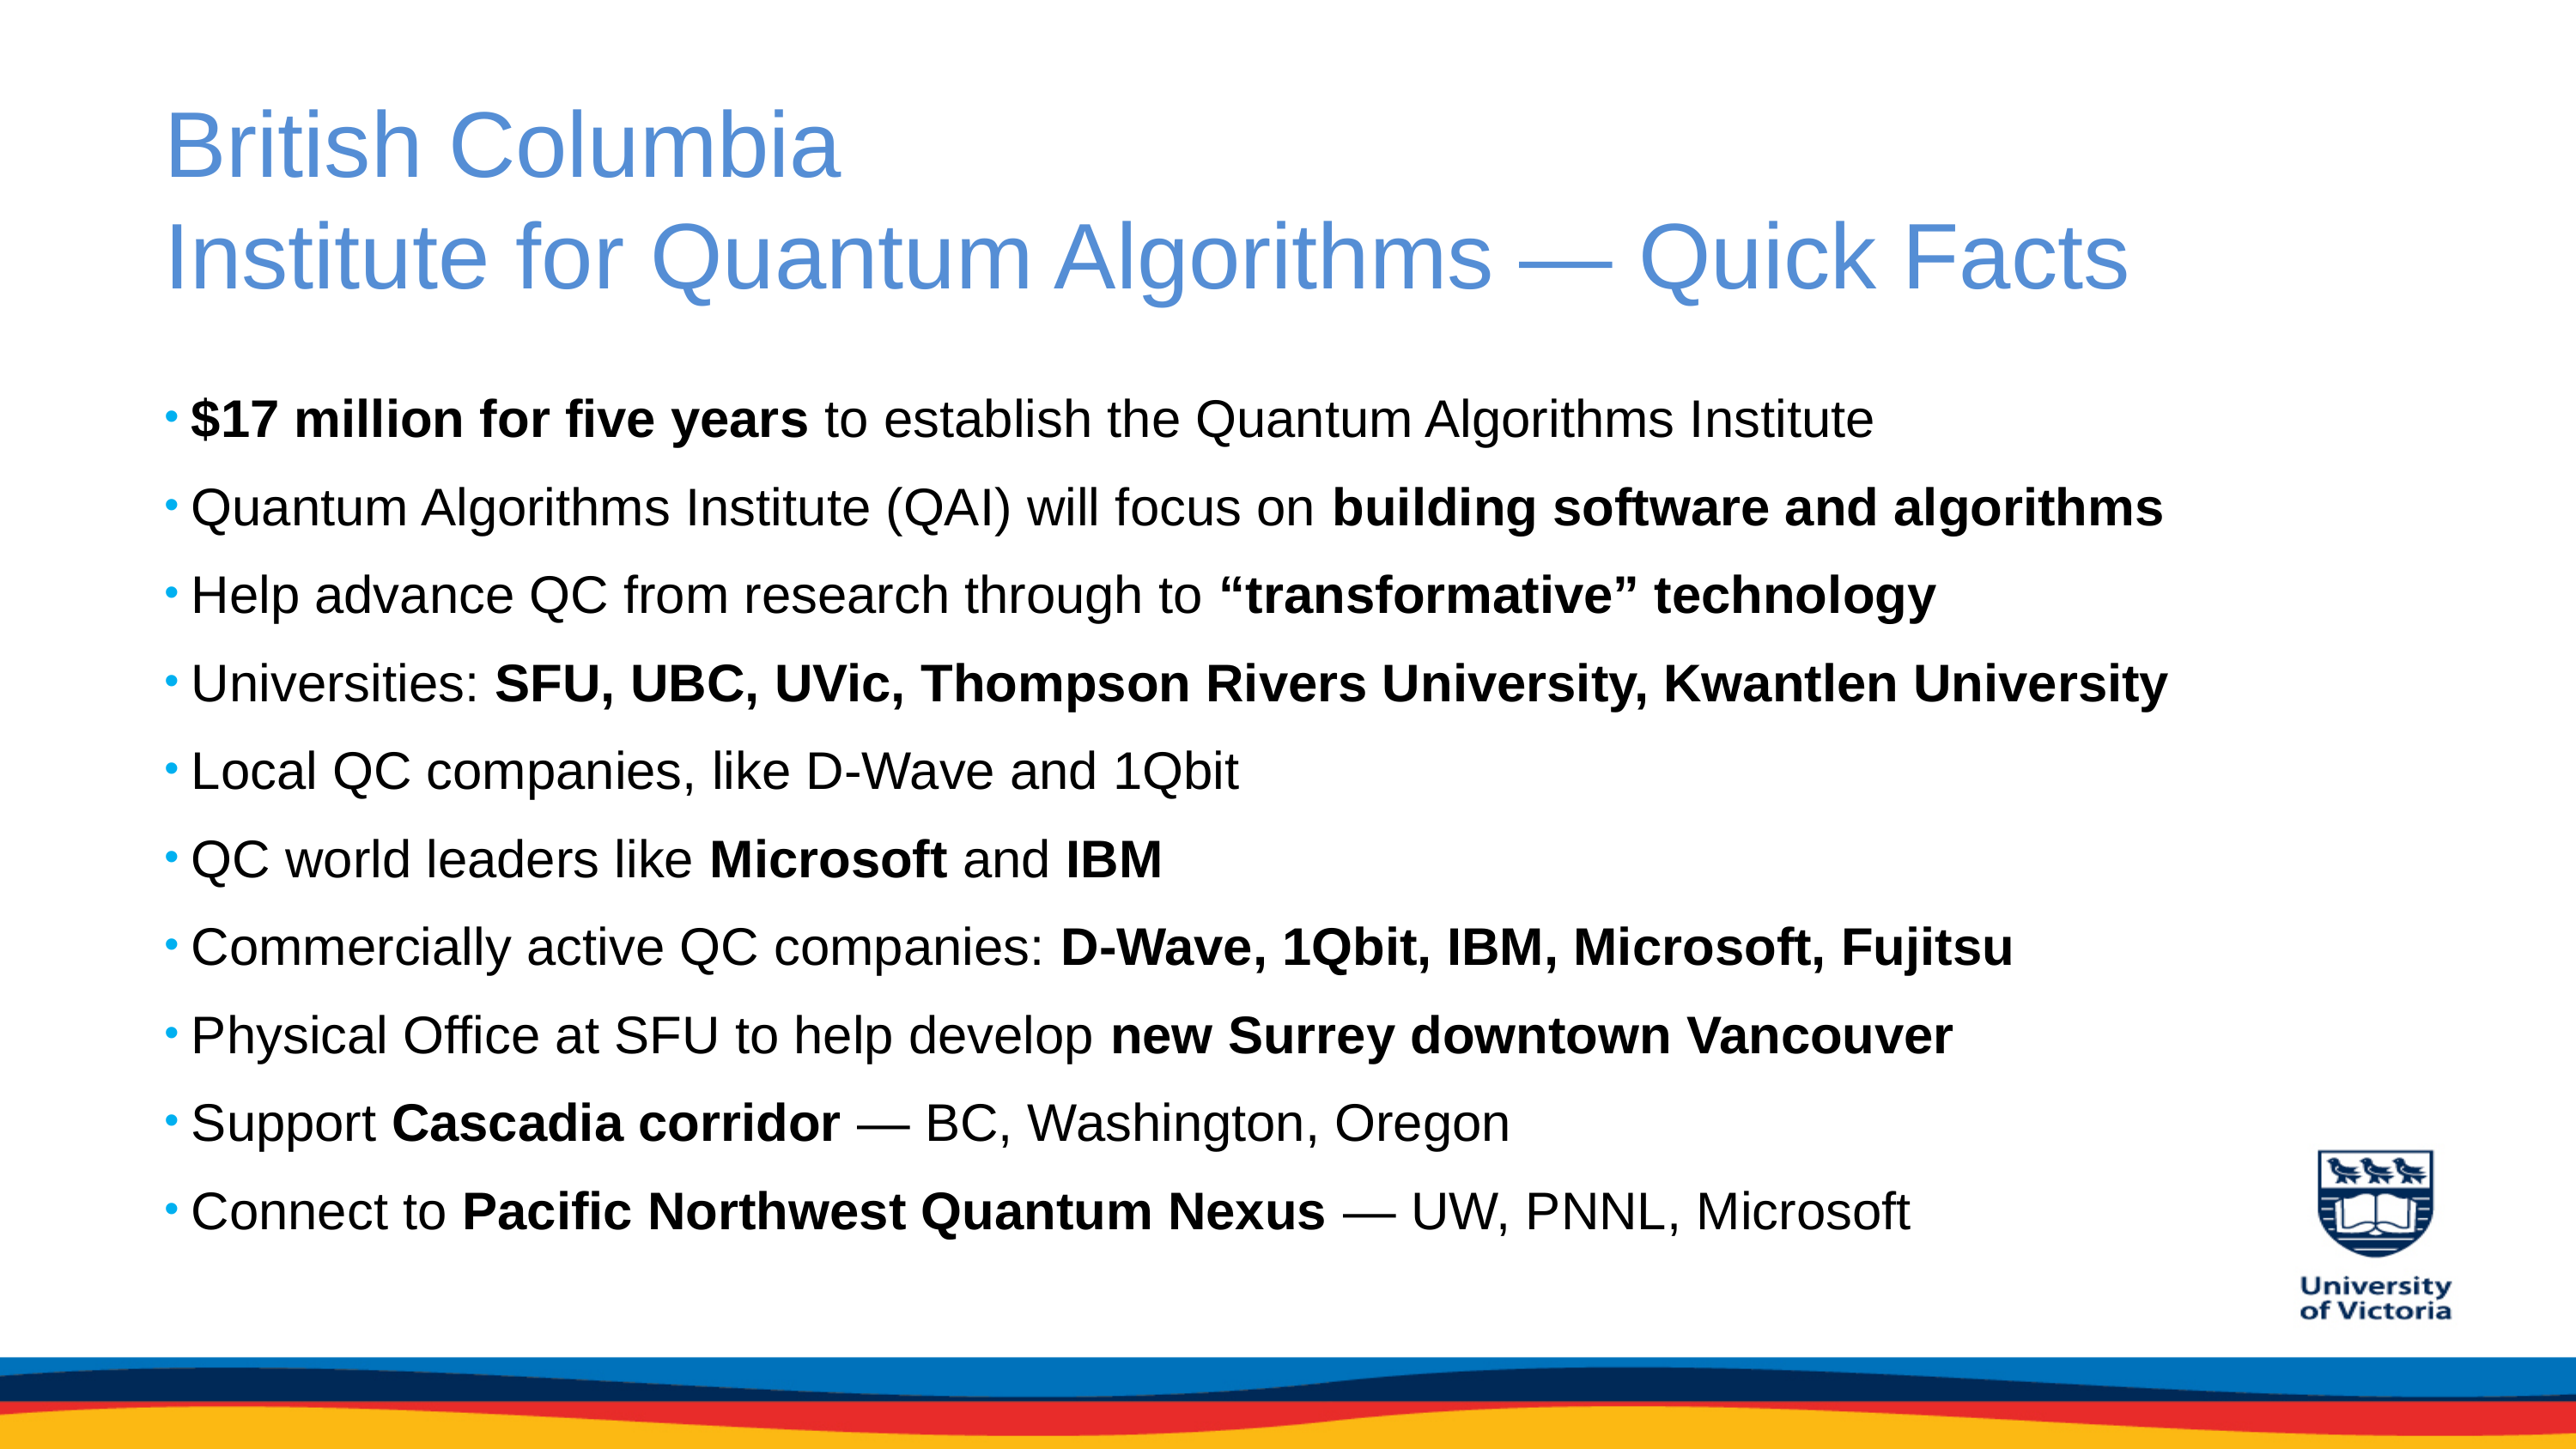

# British Columbia Institute for Quantum Algorithms — Quick Facts
$17 million for five years to establish the Quantum Algorithms Institute
Quantum Algorithms Institute (QAI) will focus on building software and algorithms
Help advance QC from research through to “transformative” technology
Universities: SFU, UBC, UVic, Thompson Rivers University, Kwantlen University
Local QC companies, like D-Wave and 1Qbit
QC world leaders like Microsoft and IBM
Commercially active QC companies: D-Wave, 1Qbit, IBM, Microsoft, Fujitsu
Physical Office at SFU to help develop new Surrey downtown Vancouver
Support Cascadia corridor — BC, Washington, Oregon
Connect to Pacific Northwest Quantum Nexus — UW, PNNL, Microsoft